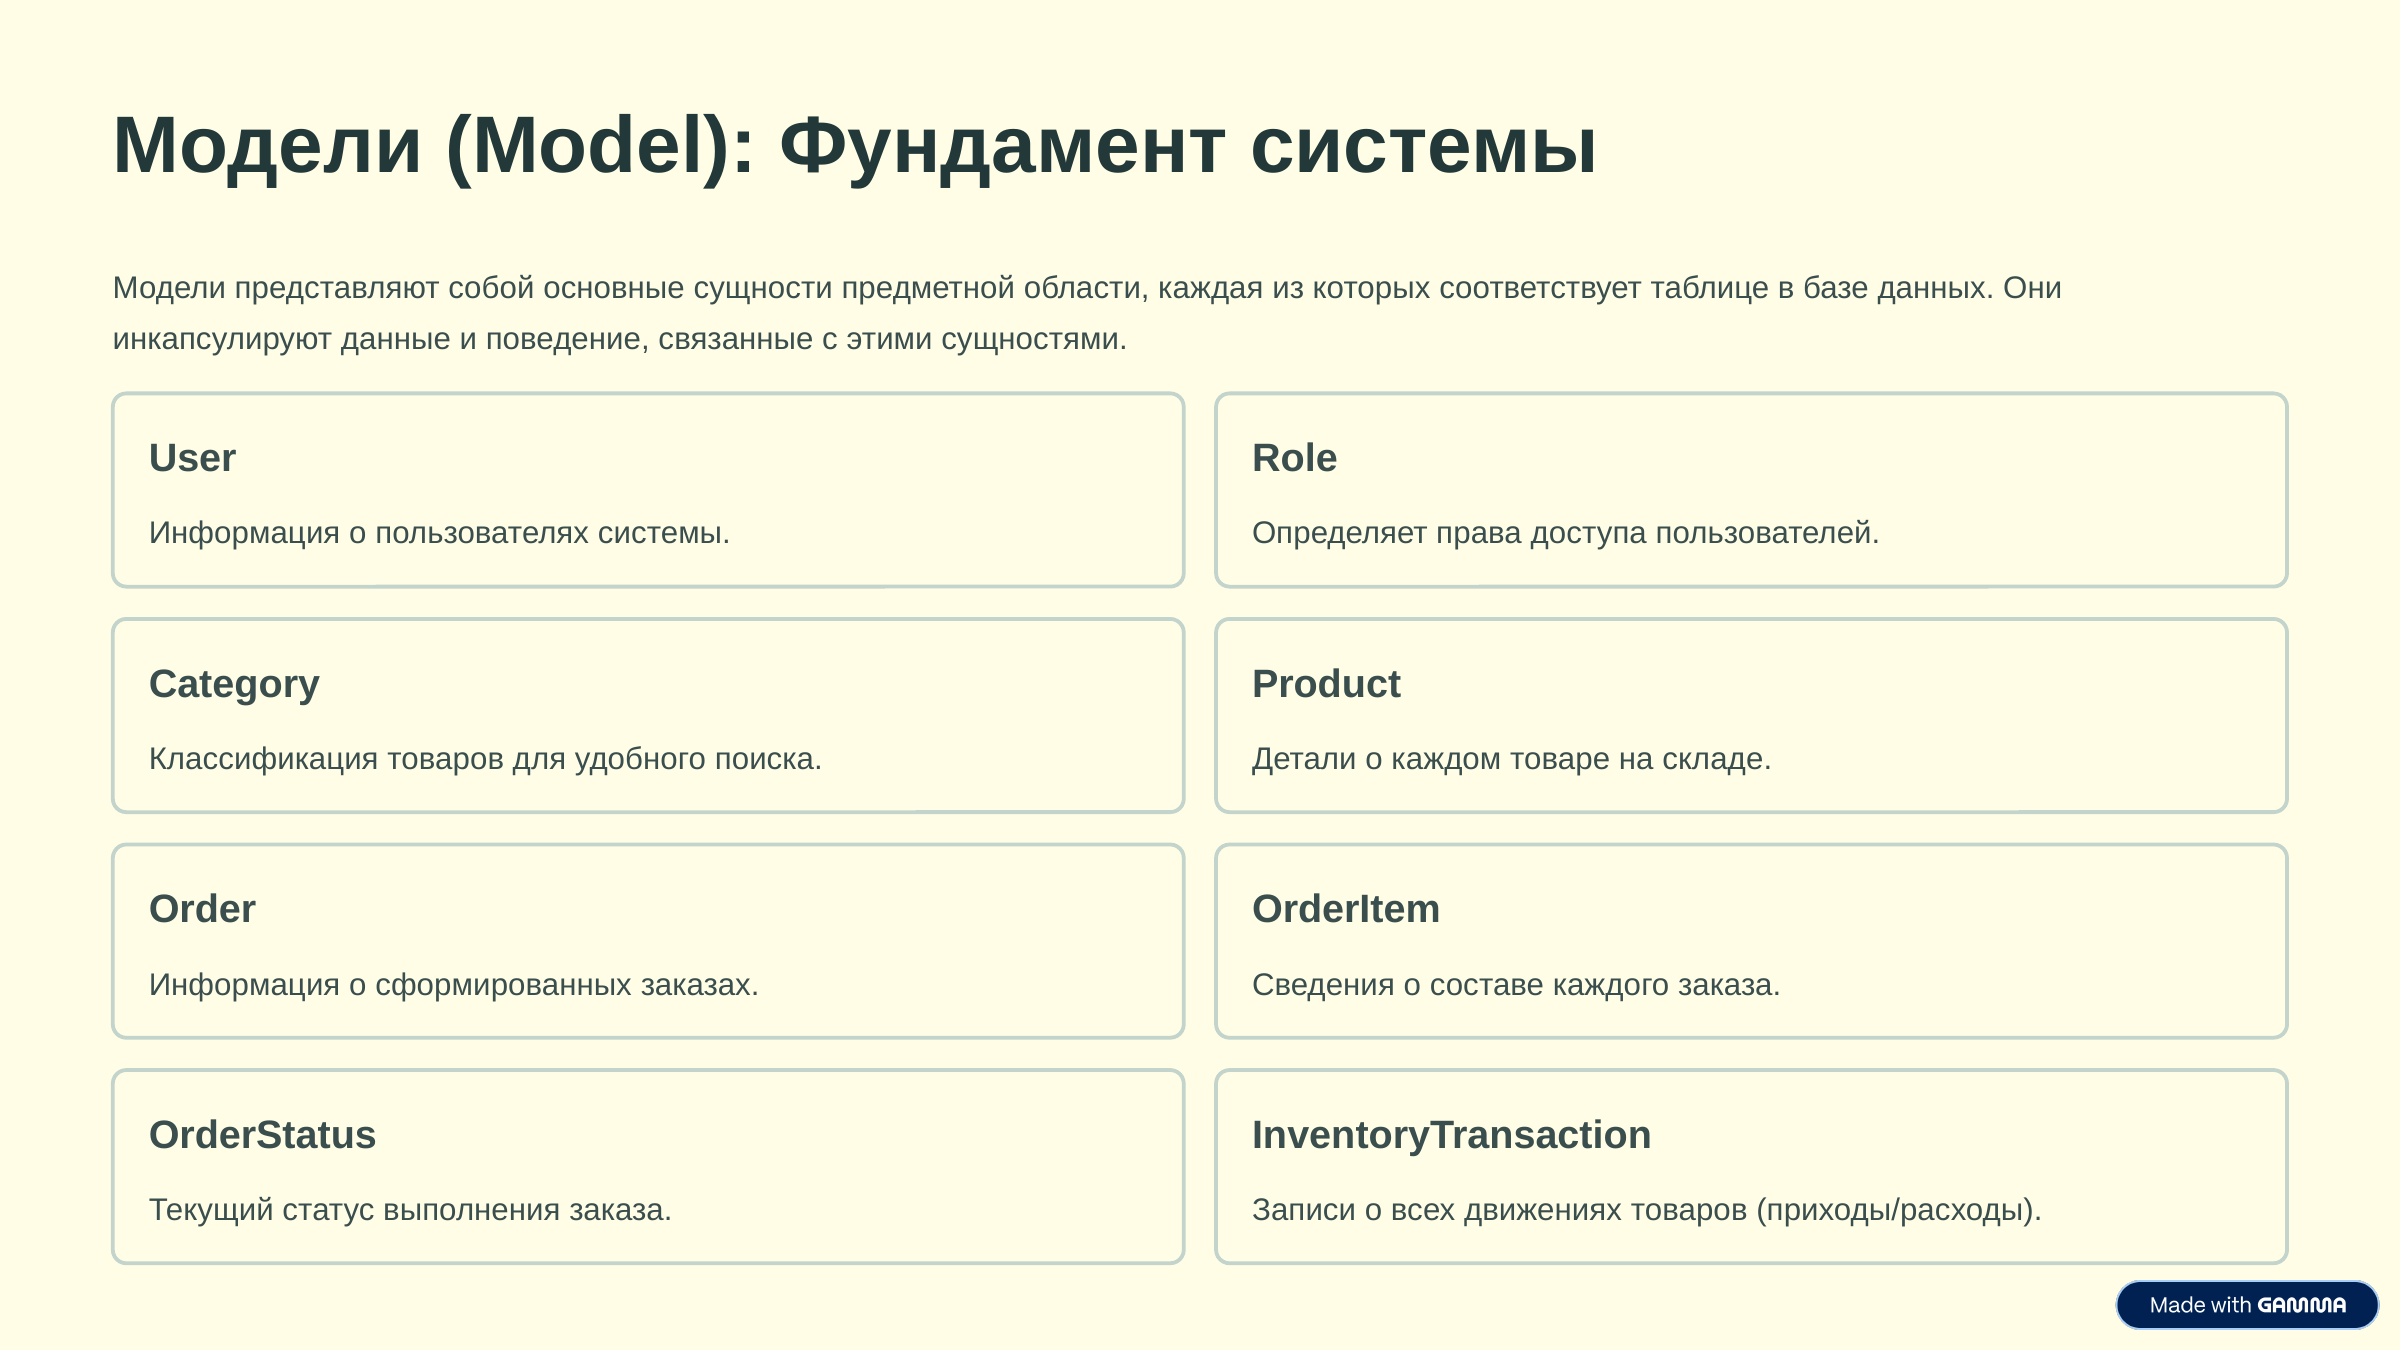

Модели (Model): Фундамент системы
Модели представляют собой основные сущности предметной области, каждая из которых соответствует таблице в базе данных. Они инкапсулируют данные и поведение, связанные с этими сущностями.

User
Role
Информация о пользователях системы.
Определяет права доступа пользователей.

Category
Product
Классификация товаров для удобного поиска.
Детали о каждом товаре на складе.

Order
OrderItem
Информация о сформированных заказах.
Сведения о составе каждого заказа.

OrderStatus
InventoryTransaction
Текущий статус выполнения заказа.
Записи о всех движениях товаров (приходы/расходы).